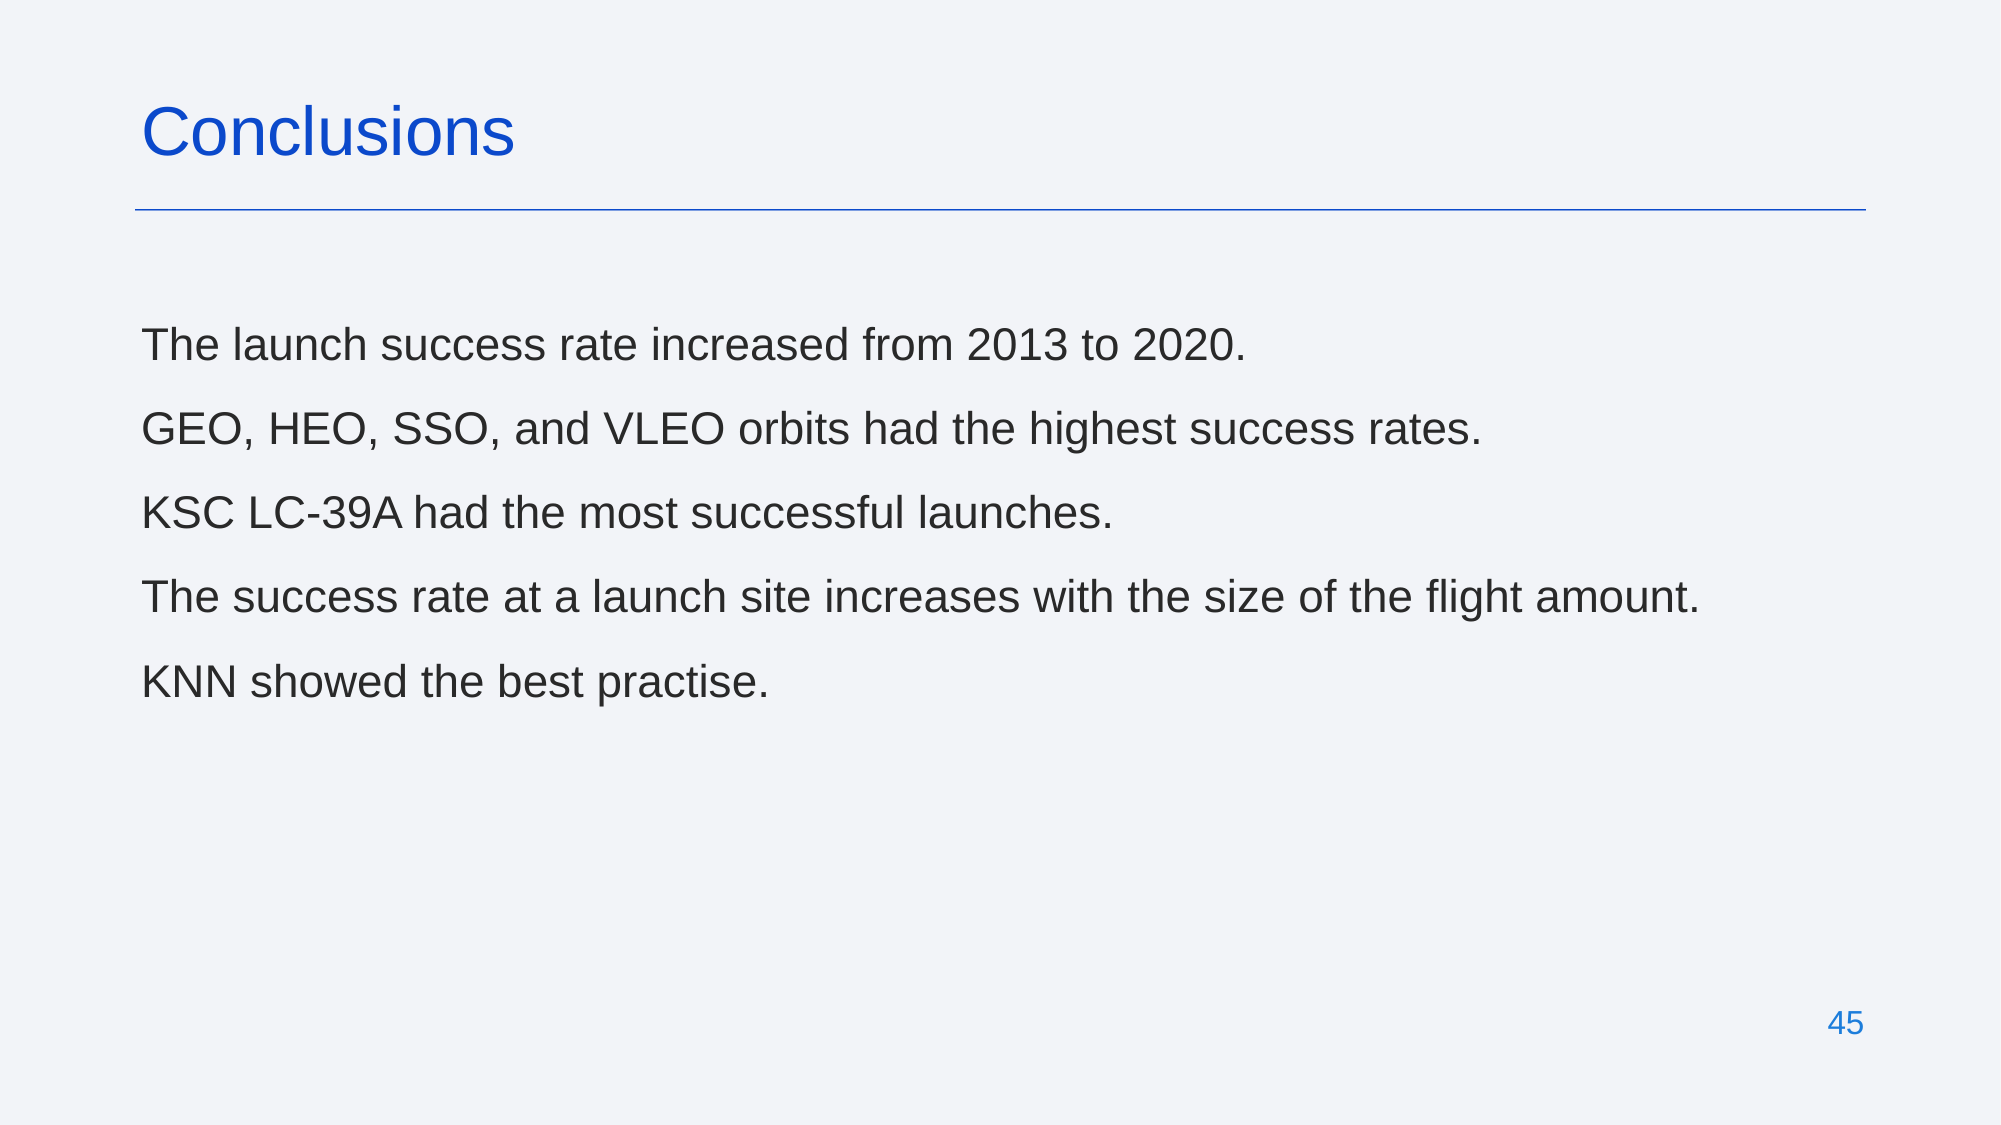

Conclusions
The launch success rate increased from 2013 to 2020.
GEO, HEO, SSO, and VLEO orbits had the highest success rates.
KSC LC-39A had the most successful launches.
The success rate at a launch site increases with the size of the flight amount.
KNN showed the best practise.
45